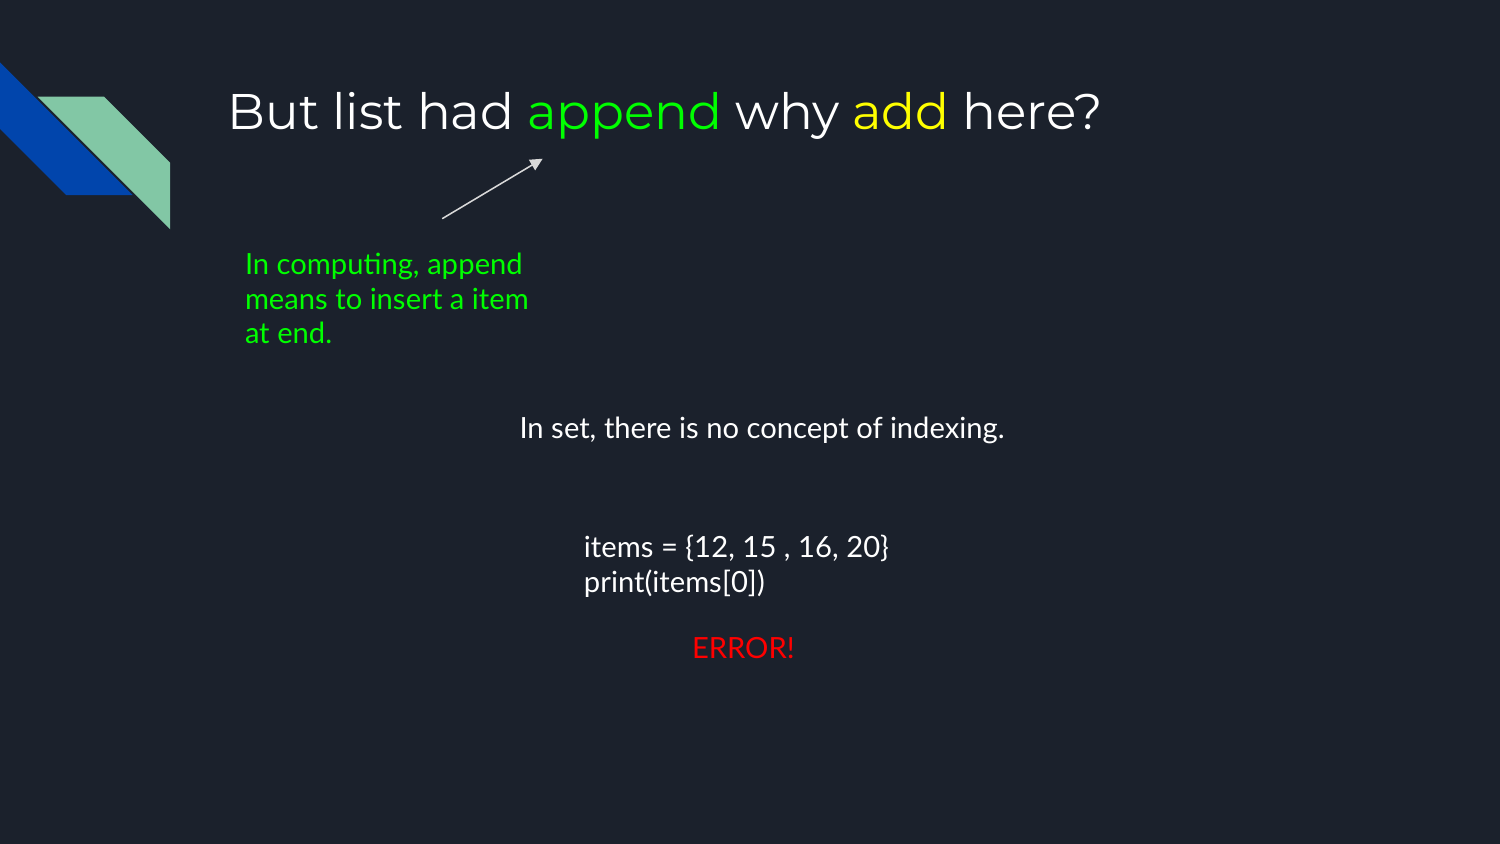

# But list had append why add here?
In computing, append means to insert a item at end.
In set, there is no concept of indexing.
items = {12, 15 , 16, 20}
print(items[0])
ERROR!